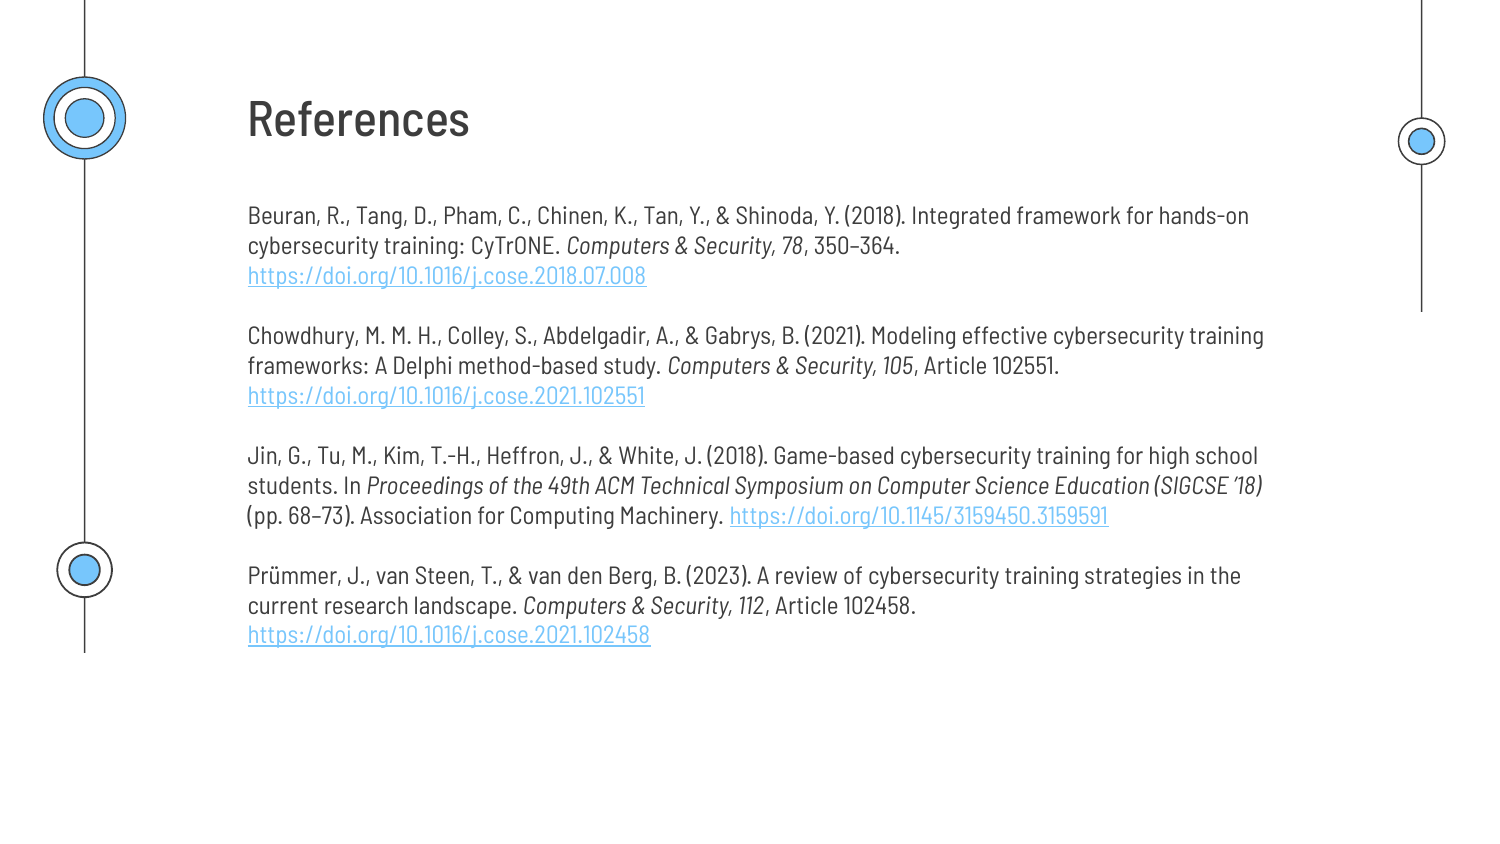

References
Beuran, R., Tang, D., Pham, C., Chinen, K., Tan, Y., & Shinoda, Y. (2018). Integrated framework for hands-on cybersecurity training: CyTrONE. Computers & Security, 78, 350–364. https://doi.org/10.1016/j.cose.2018.07.008

Chowdhury, M. M. H., Colley, S., Abdelgadir, A., & Gabrys, B. (2021). Modeling effective cybersecurity training frameworks: A Delphi method-based study. Computers & Security, 105, Article 102551. https://doi.org/10.1016/j.cose.2021.102551

Jin, G., Tu, M., Kim, T.-H., Heffron, J., & White, J. (2018). Game-based cybersecurity training for high school students. In Proceedings of the 49th ACM Technical Symposium on Computer Science Education (SIGCSE ’18) (pp. 68–73). Association for Computing Machinery. https://doi.org/10.1145/3159450.3159591

Prümmer, J., van Steen, T., & van den Berg, B. (2023). A review of cybersecurity training strategies in the current research landscape. Computers & Security, 112, Article 102458. https://doi.org/10.1016/j.cose.2021.102458